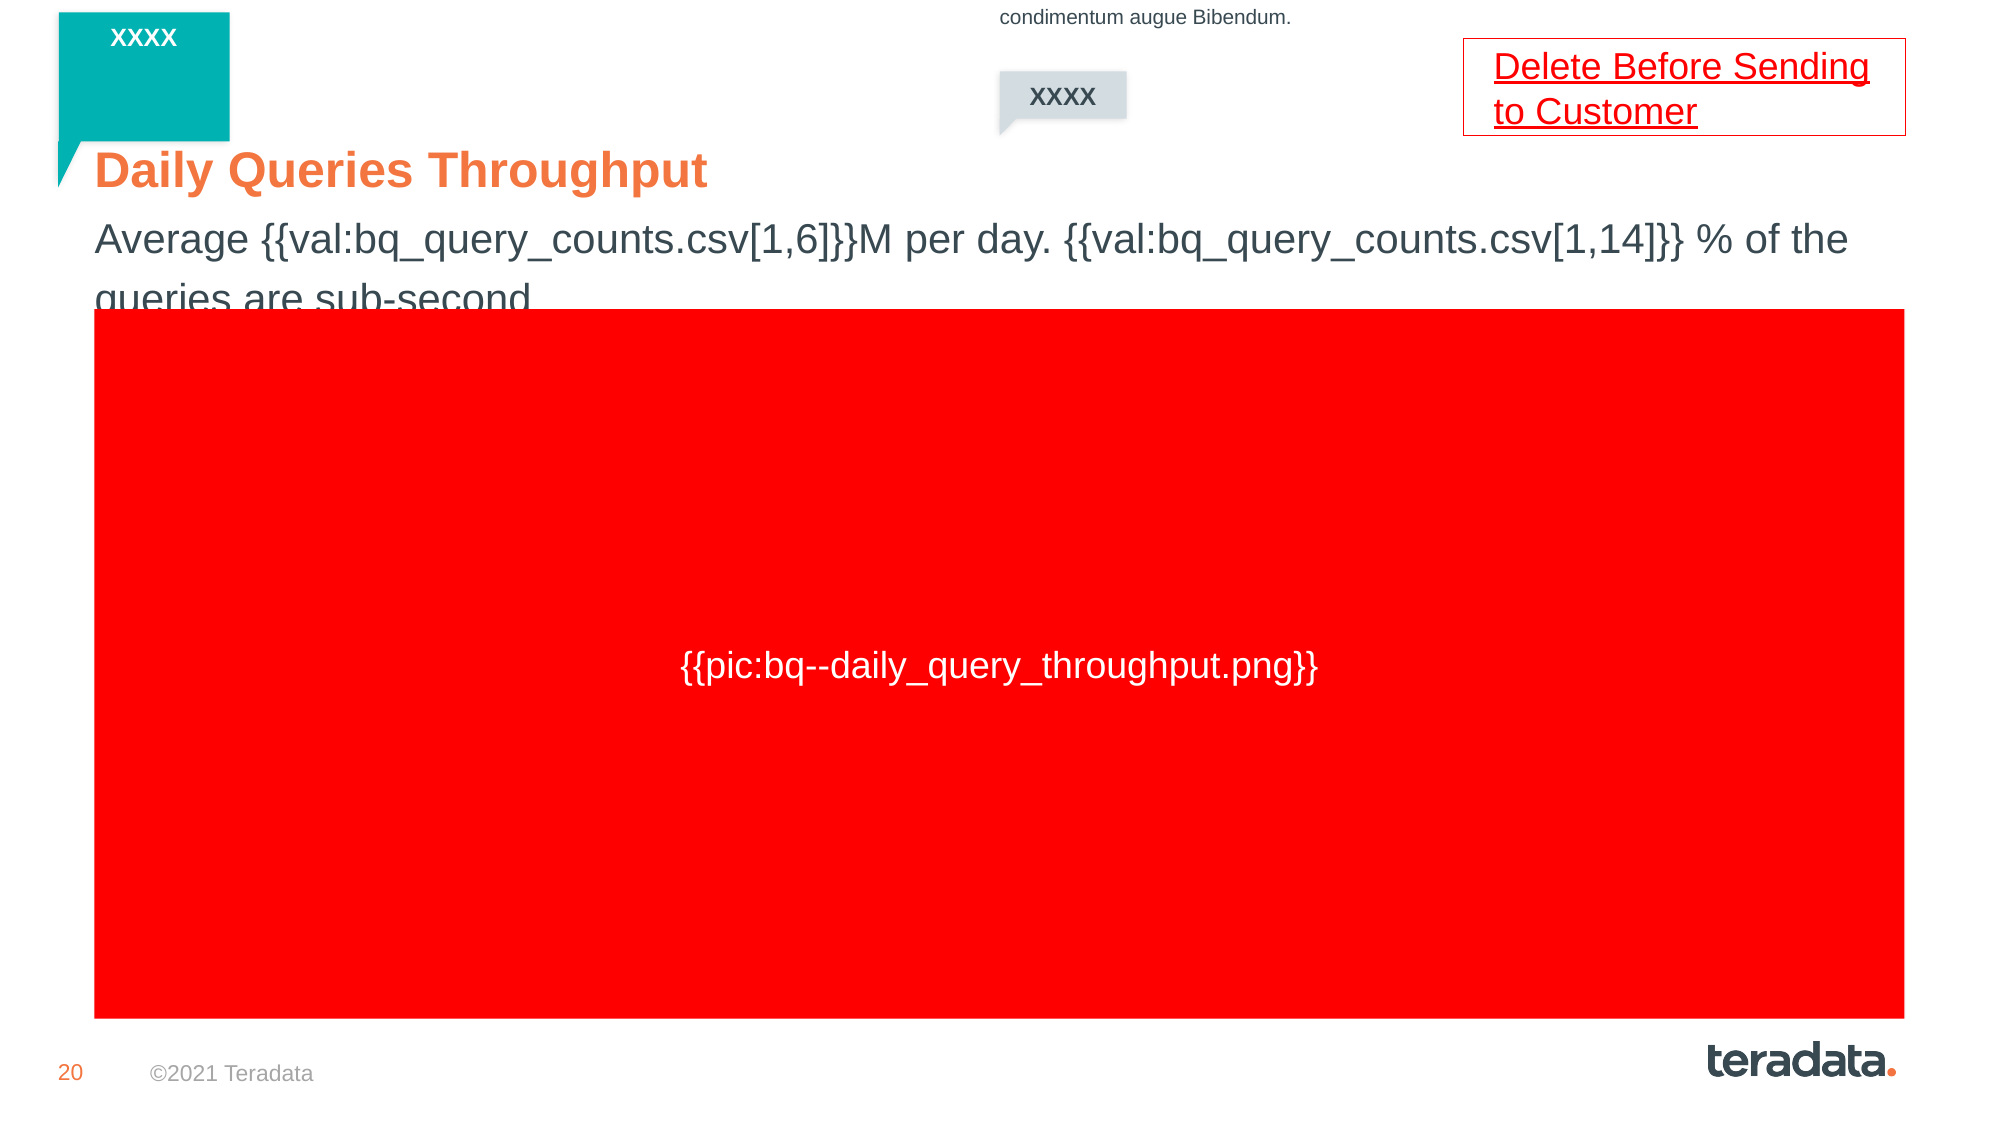

Headline placeholder
Sed elementum turpis orci, non mattis mauris viverra quis. Cras condimentum augue Bibendum.
XXXX
Headline placeholder
Sed elementum turpis orci, non mattis mauris viverra quis. Cras condimentum augue Bibendum.
XXXX
Delete Before Sending to Customer
# Daily Queries Throughput
Average {{val:bq_query_counts.csv[1,6]}}M per day. {{val:bq_query_counts.csv[1,14]}} % of the queries are sub-second

{{pic:bq--daily_query_throughput.png}}